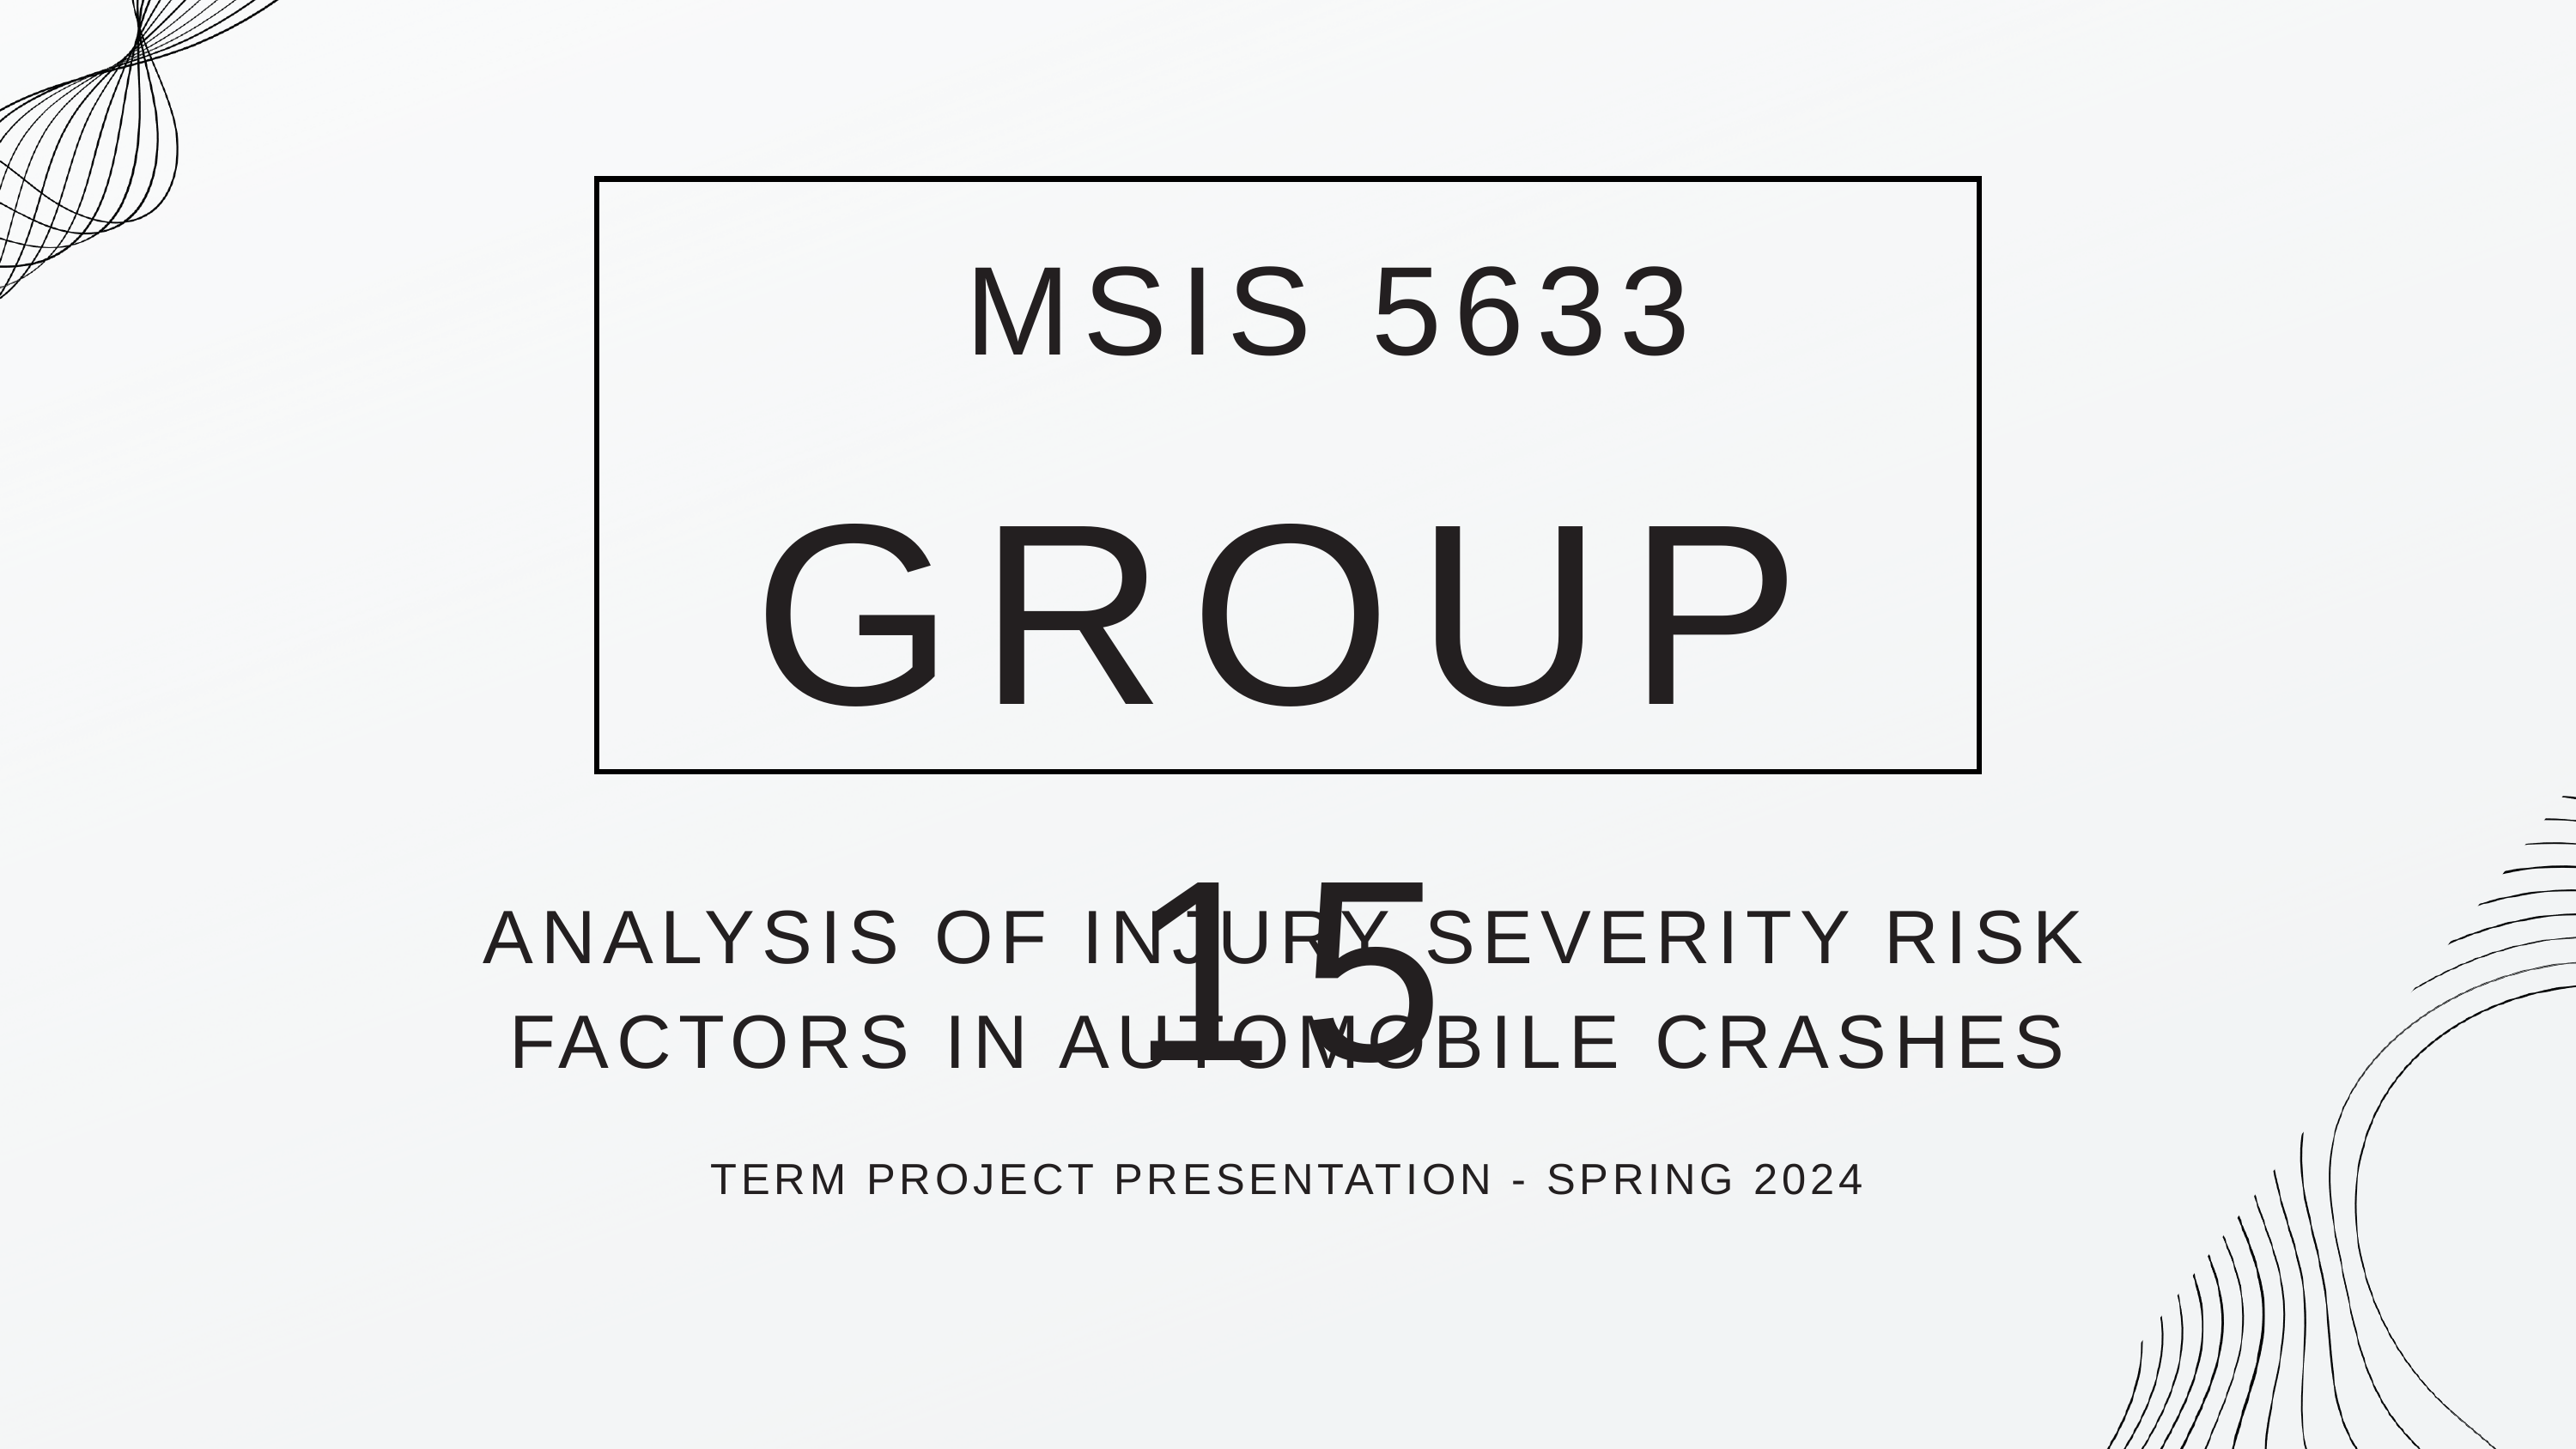

MSIS 5633
GROUP 15
ANALYSIS OF INJURY SEVERITY RISK FACTORS IN AUTOMOBILE CRASHES

TERM PROJECT PRESENTATION - SPRING 2024